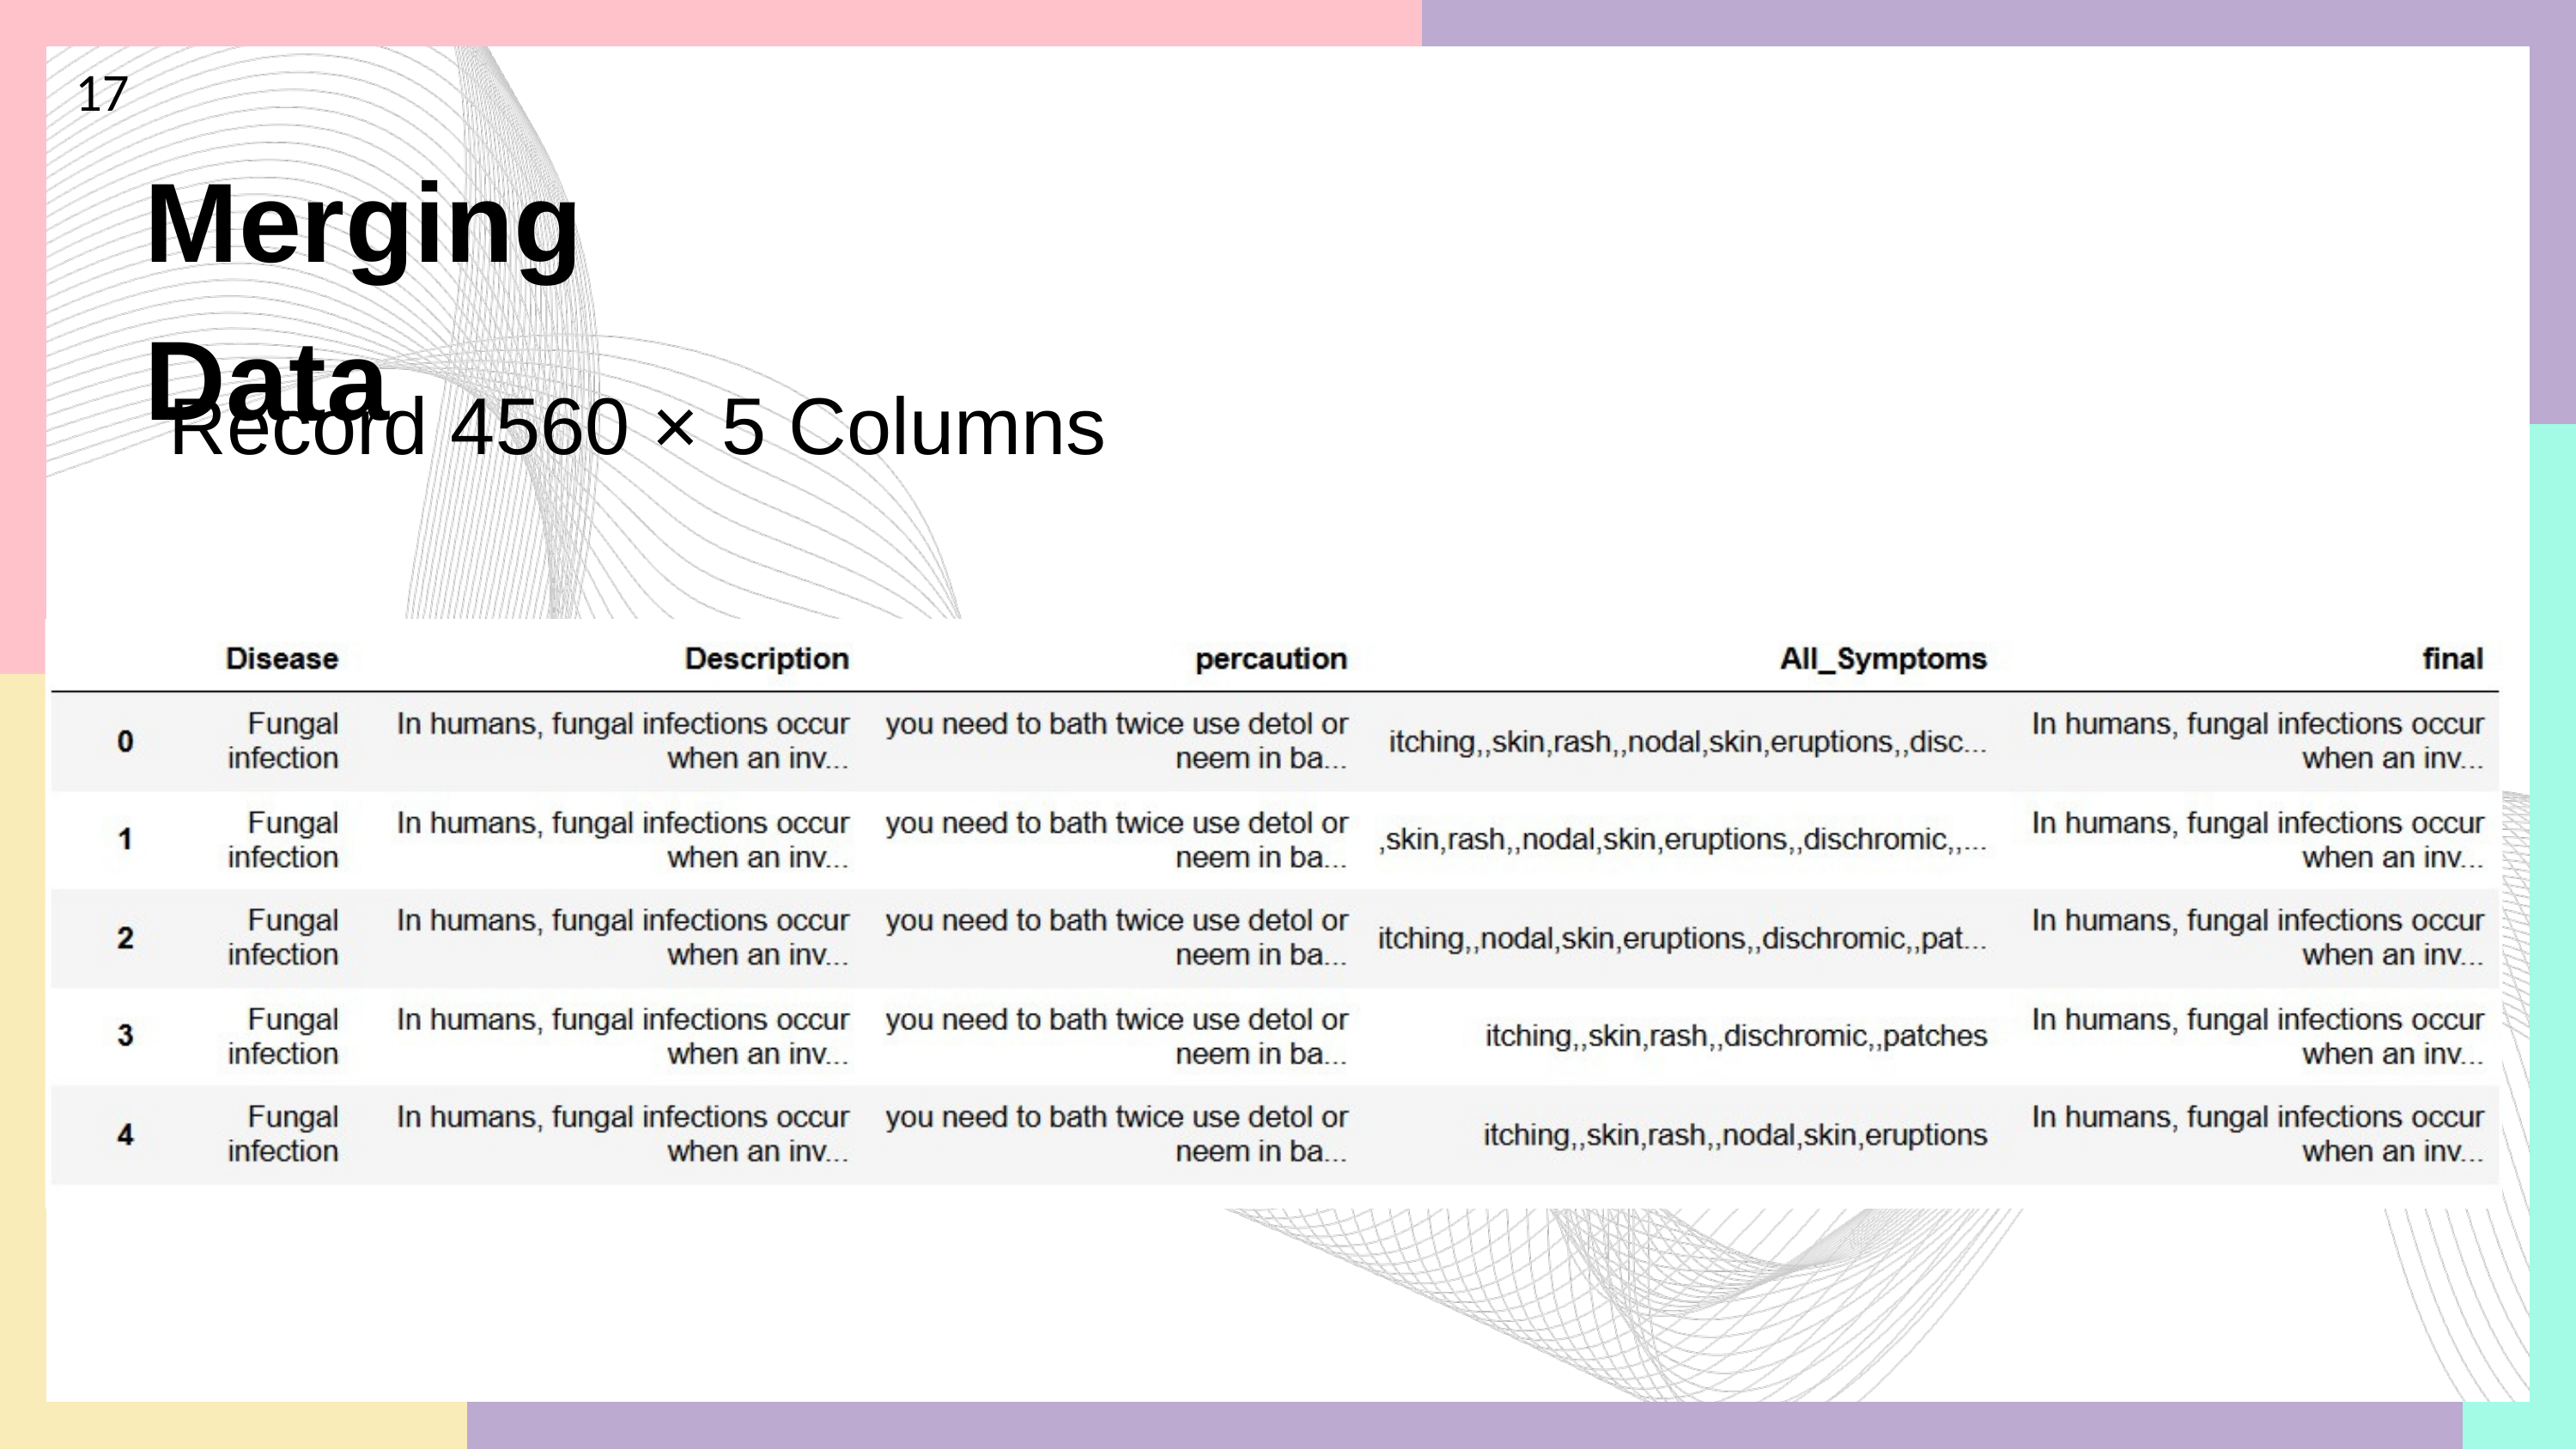

17
Merging Data
Record 4560 × 5 Columns